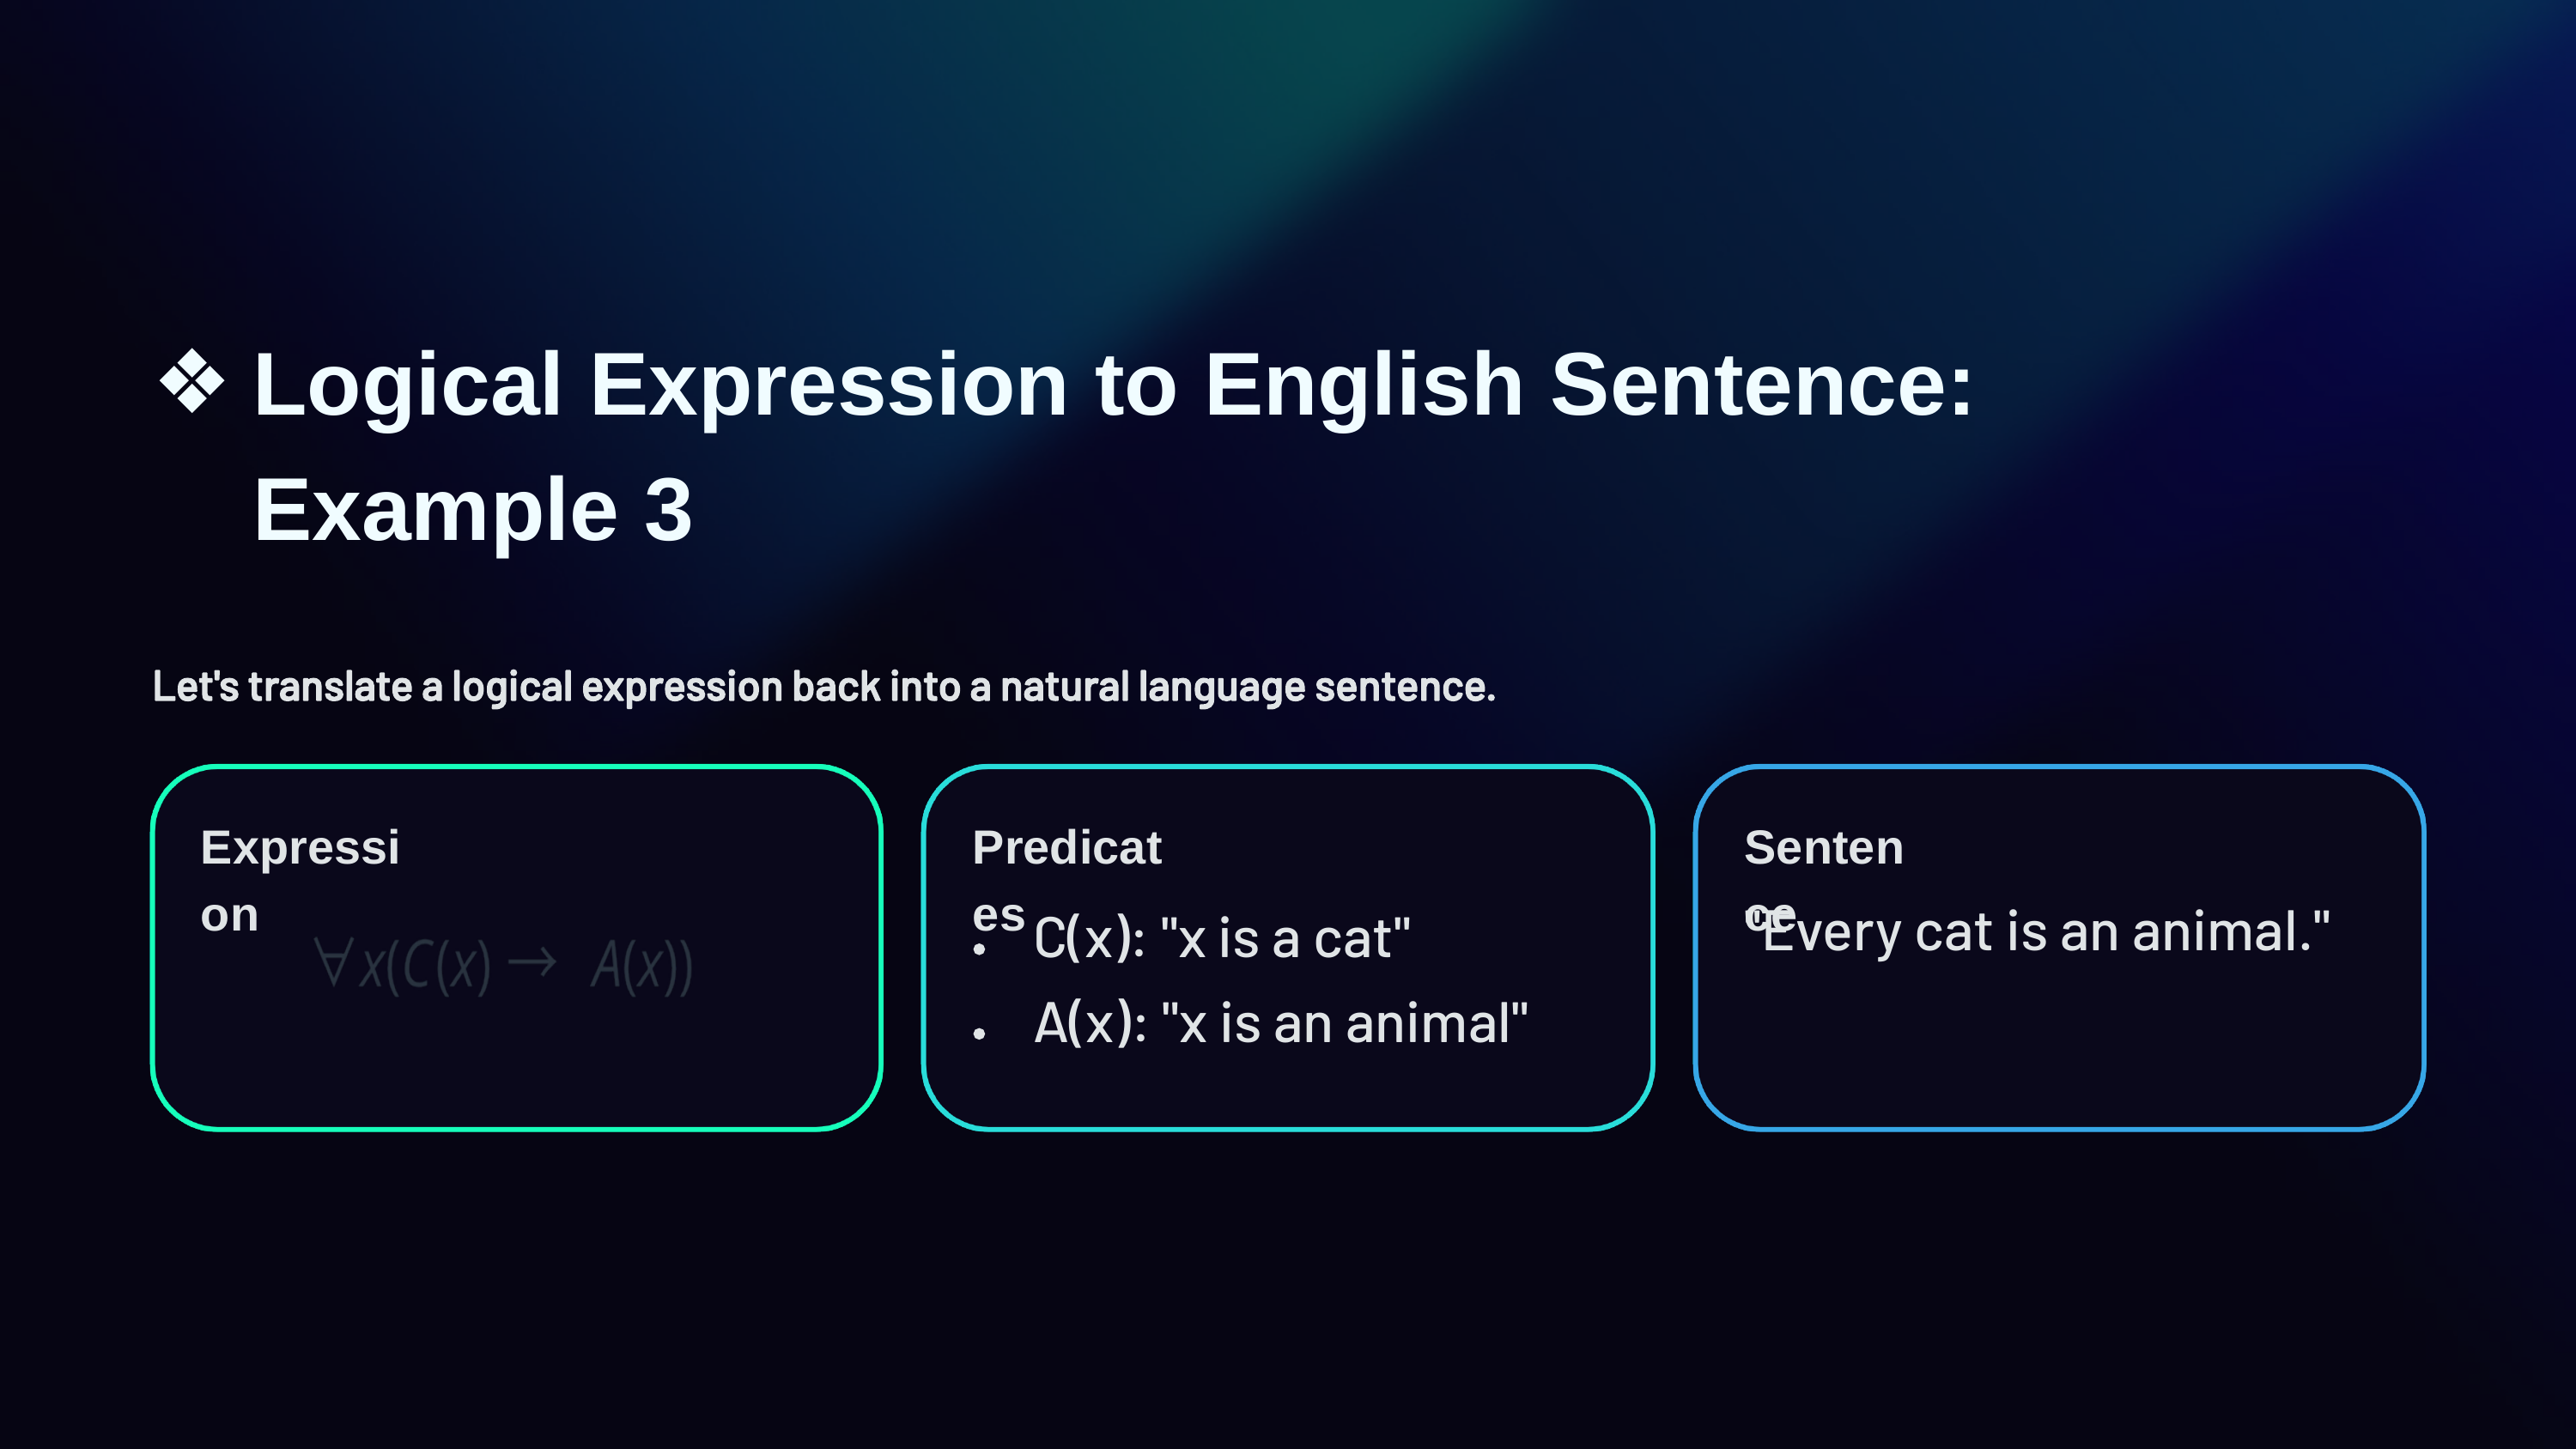

❖
Logical Expression to English Sentence: Example 3
Let's translate a logical expression back into a natural language sentence.

Expression
Predicates
Sentence
• •
C(x): "x is a cat"
A(x): "x is an animal"
"Every cat is an animal."